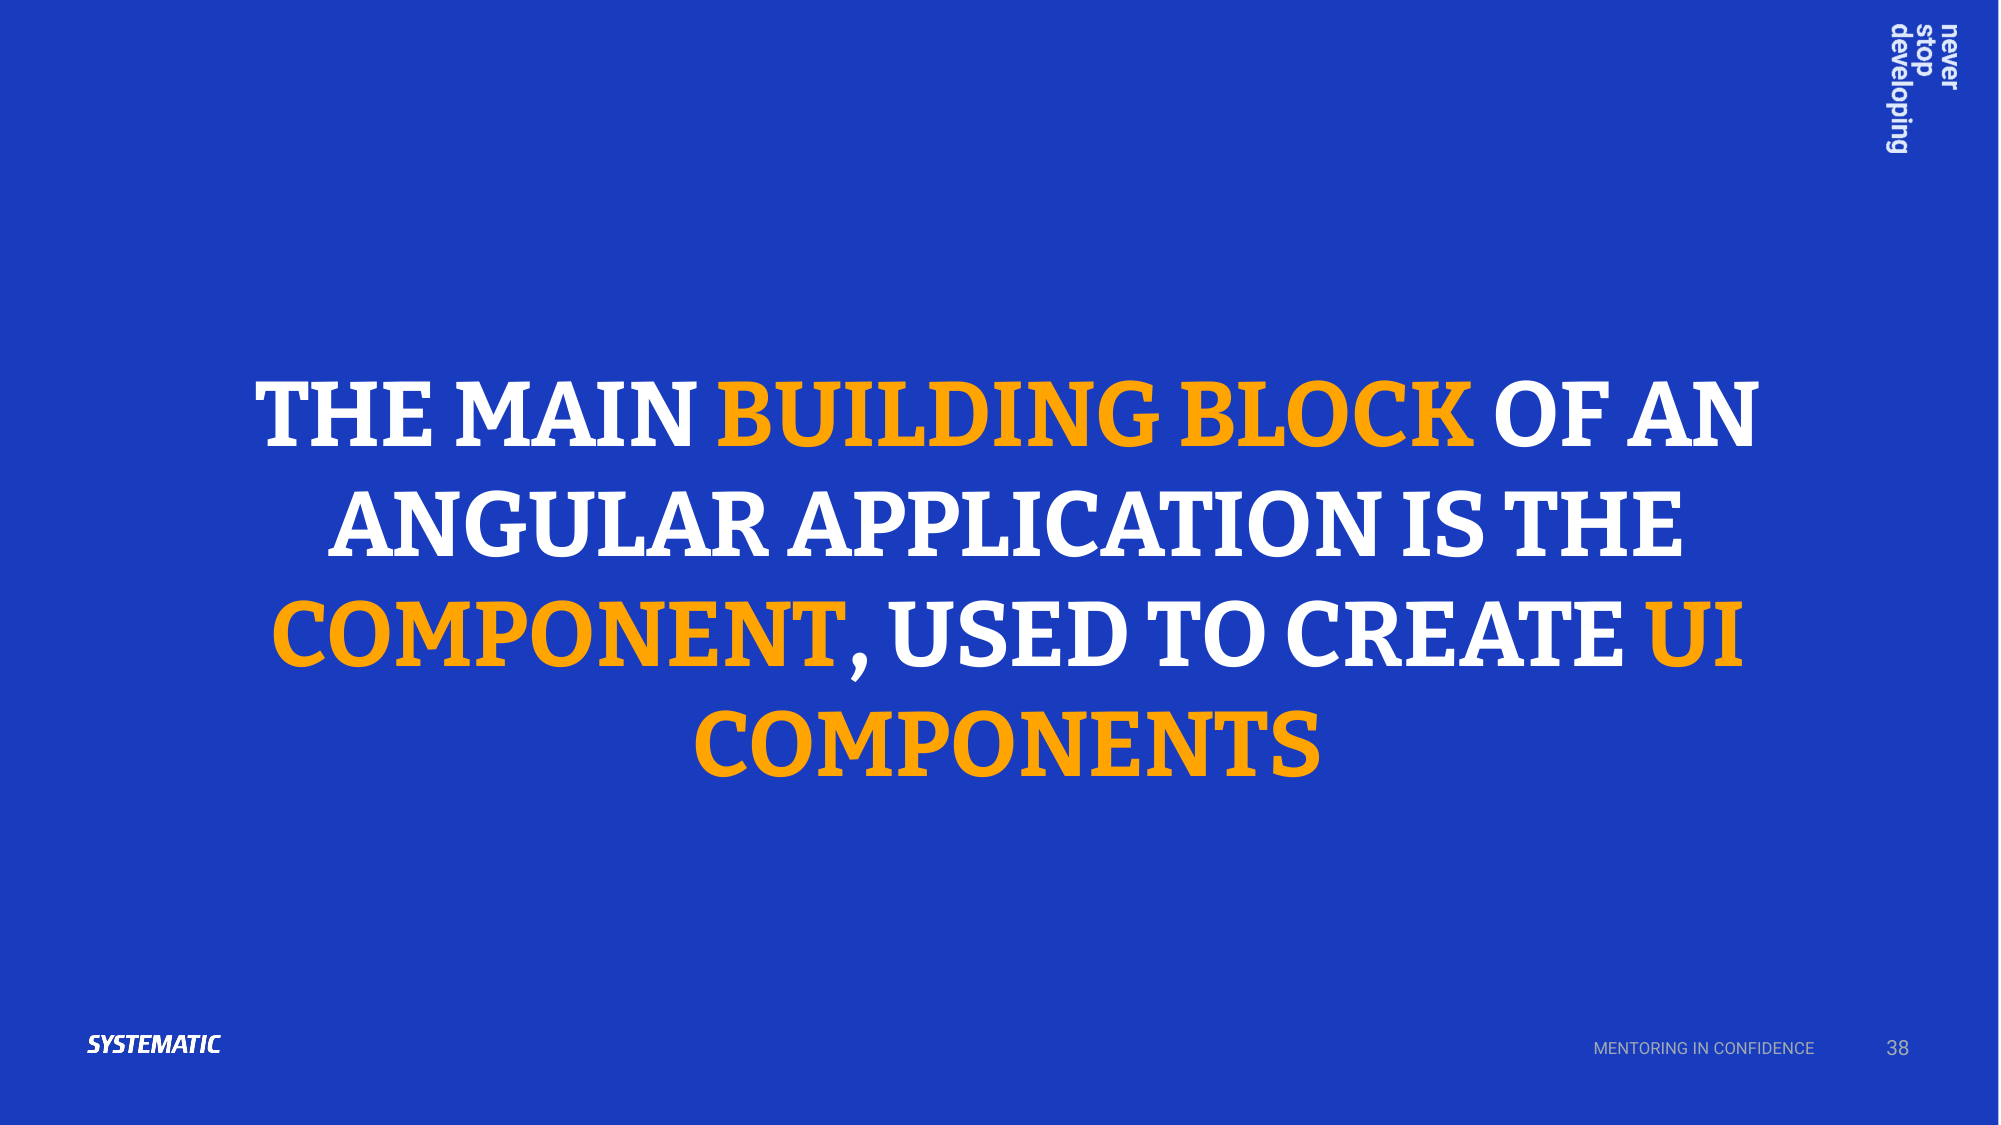

# THE MAIN BUILDING BLOCK OF AN ANGULAR APPLICATION IS THE COMPONENT, USED TO CREATE UI COMPONENTS
MENTORING IN CONFIDENCE
38